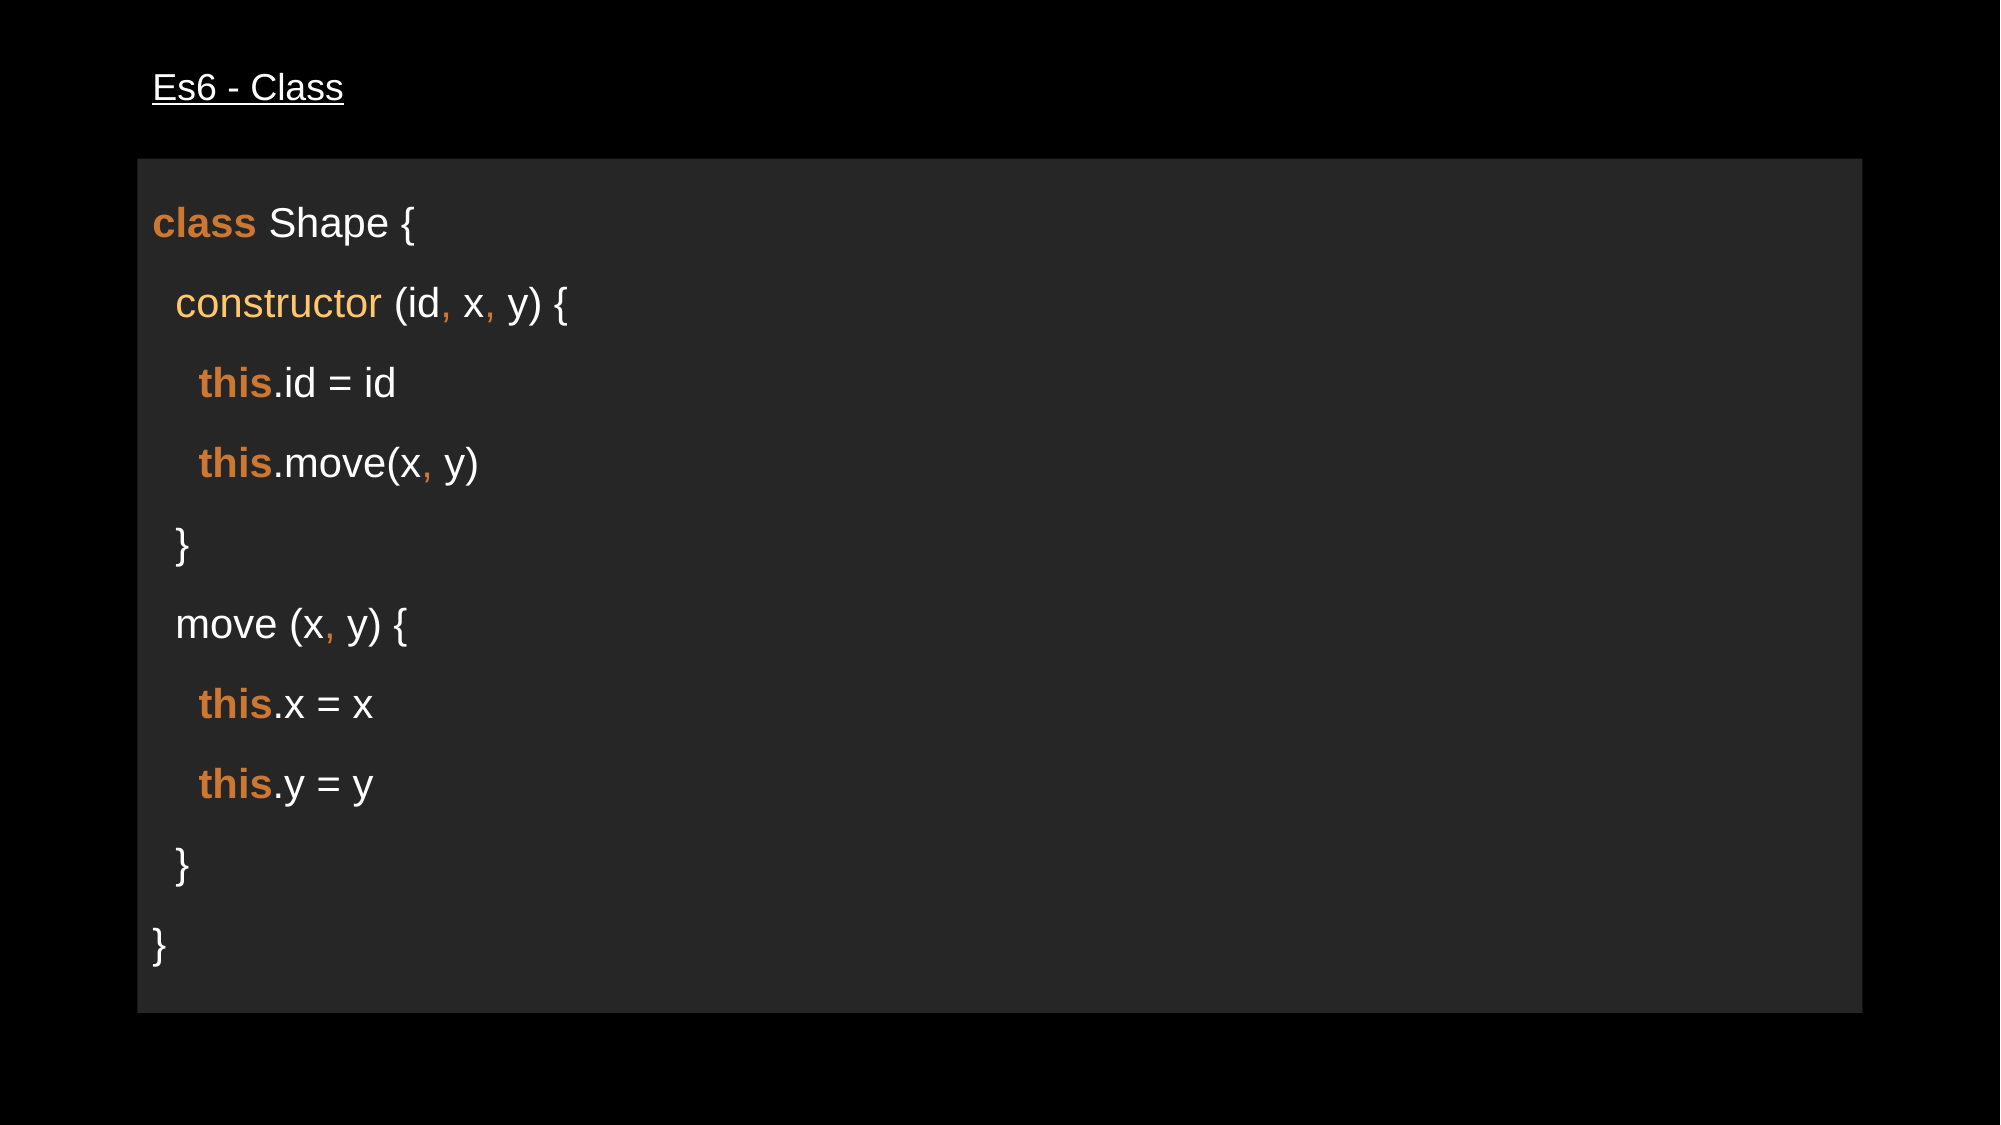

# Es6 - Class
class Shape {
  constructor (id, x, y) {
    this.id = id
    this.move(x, y)
  }
  move (x, y) {
    this.x = x
    this.y = y
  }
}